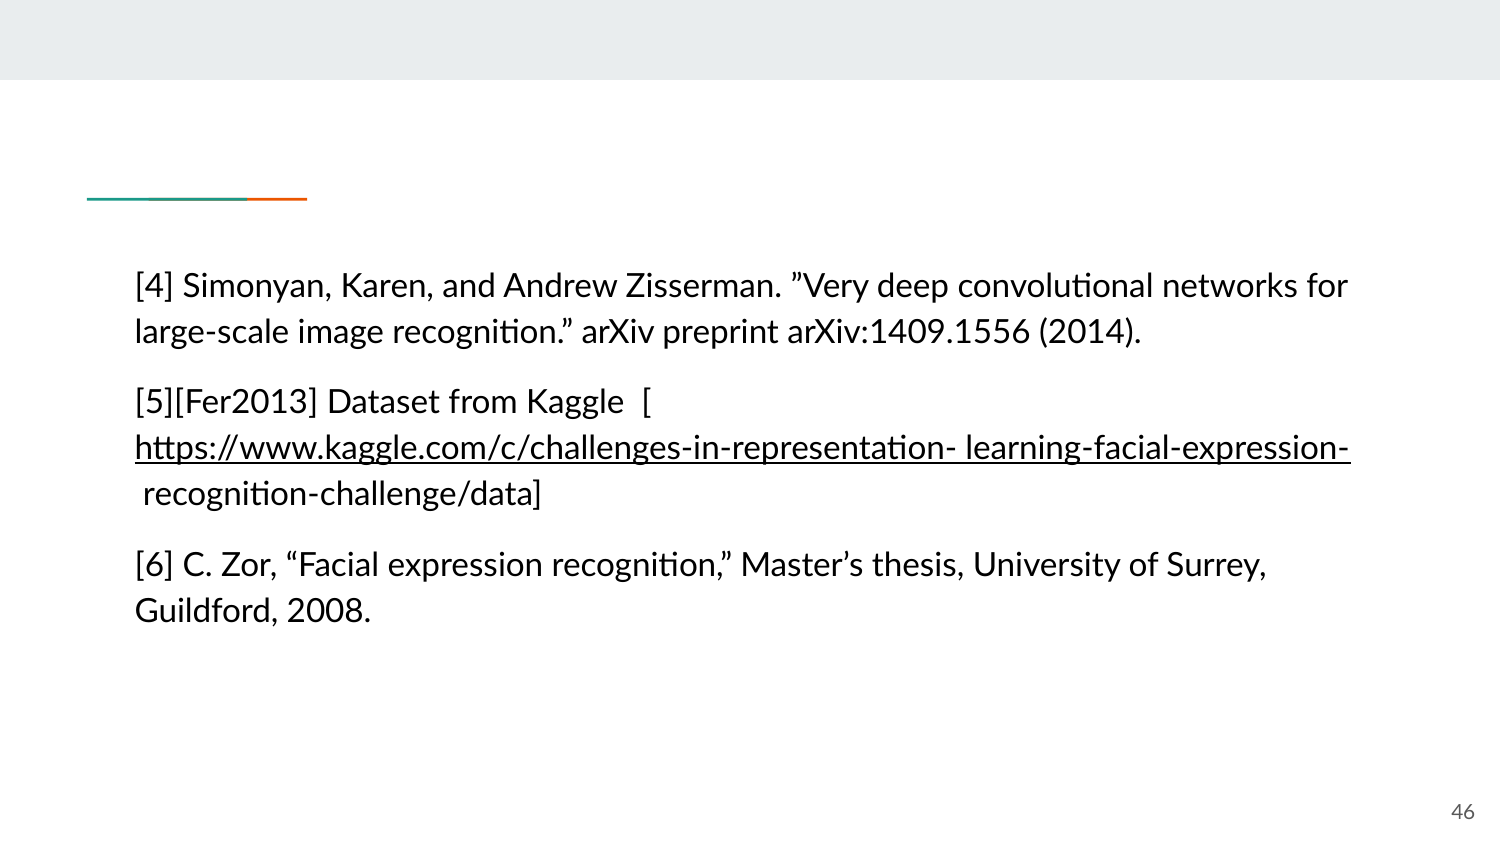

[4] Simonyan, Karen, and Andrew Zisserman. ”Very deep convolutional networks for large-scale image recognition.” arXiv preprint arXiv:1409.1556 (2014).
[5][Fer2013] Dataset from Kaggle  [https://www.kaggle.com/c/challenges-in-representation- learning-facial-expression- recognition-challenge/data]
[6] C. Zor, “Facial expression recognition,” Master’s thesis, University of Surrey, Guildford, 2008.
46